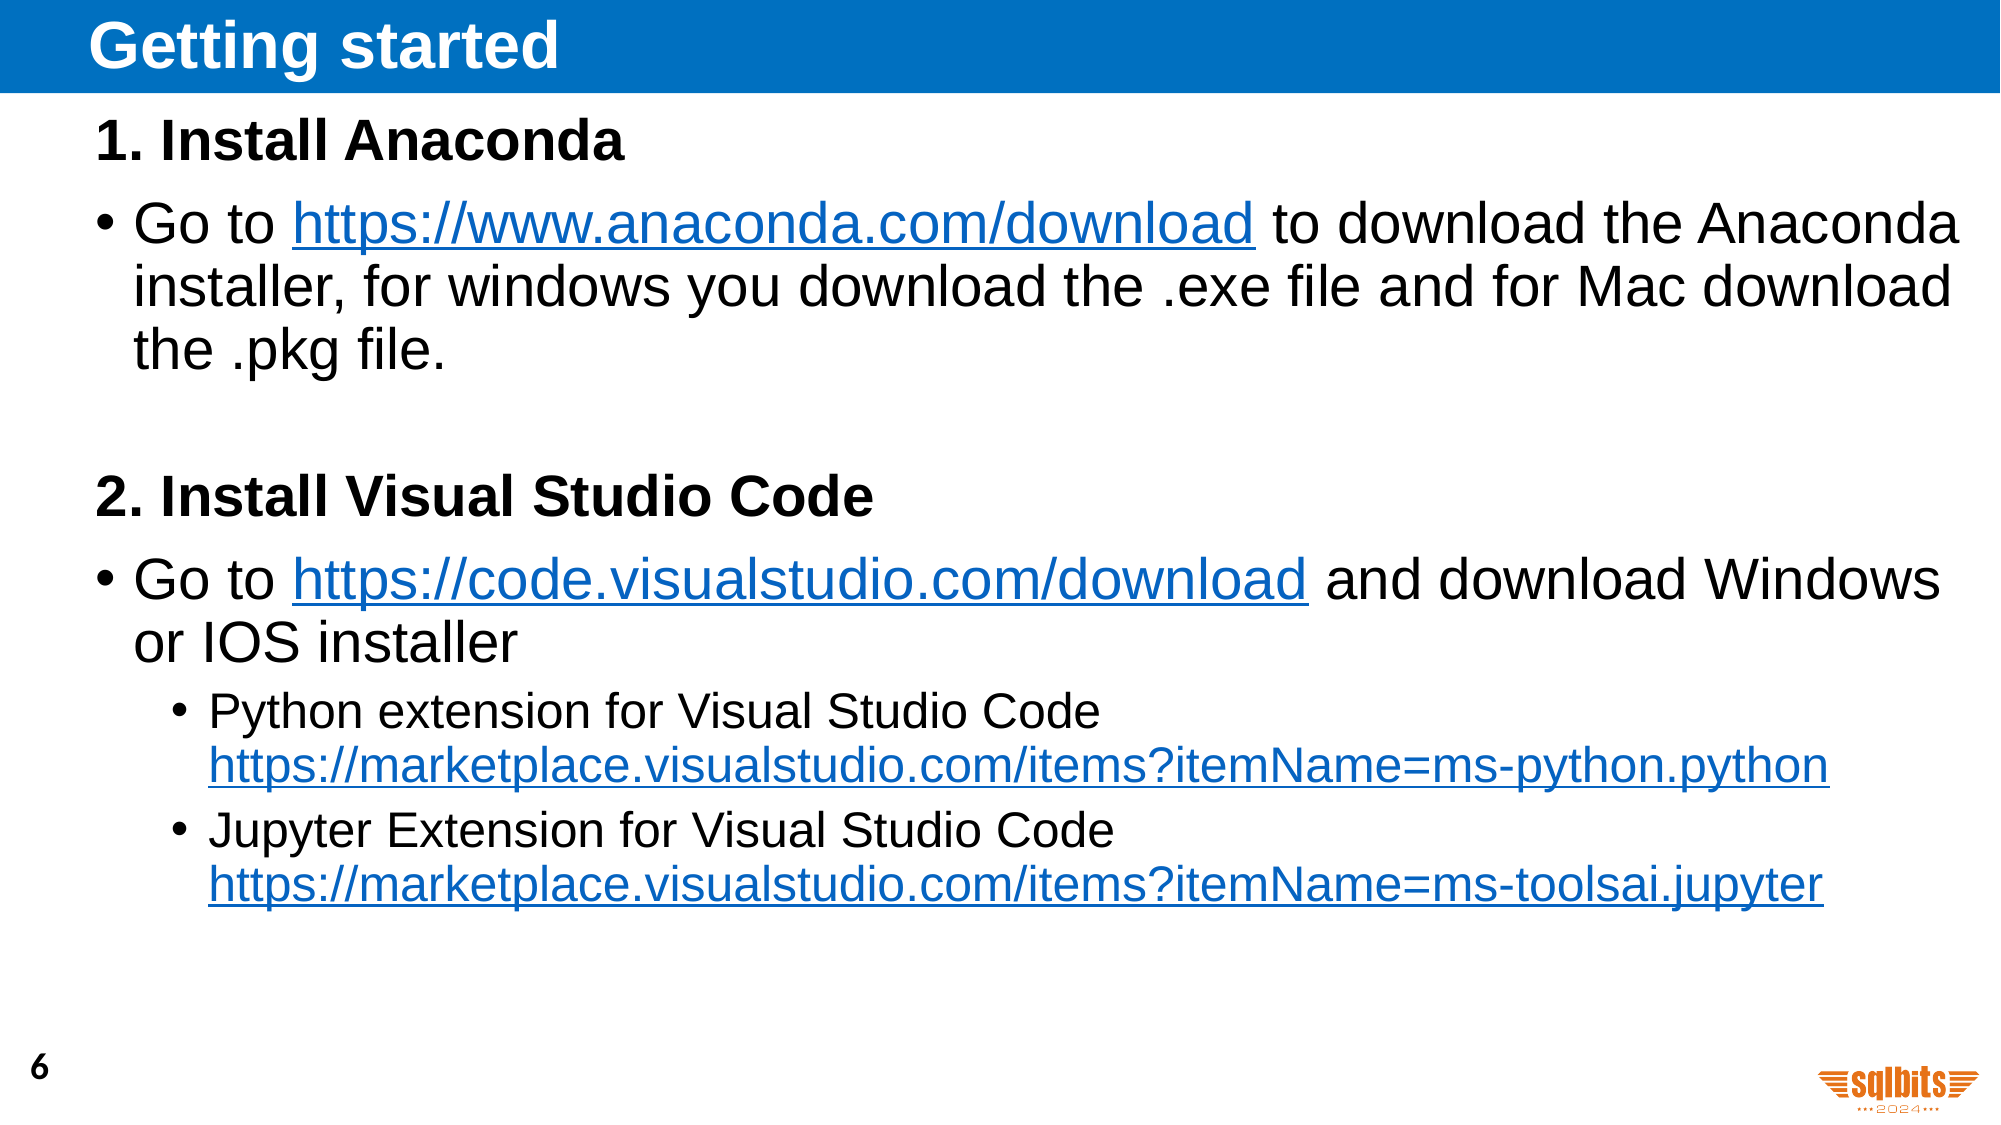

# Getting started
1. Install Anaconda
Go to https://www.anaconda.com/download to download the Anaconda installer, for windows you download the .exe file and for Mac download the .pkg file.
2. Install Visual Studio Code
Go to https://code.visualstudio.com/download and download Windows or IOS installer
Python extension for Visual Studio Code  
https://marketplace.visualstudio.com/items?itemName=ms-python.python
Jupyter Extension for Visual Studio Code
https://marketplace.visualstudio.com/items?itemName=ms-toolsai.jupyter

6